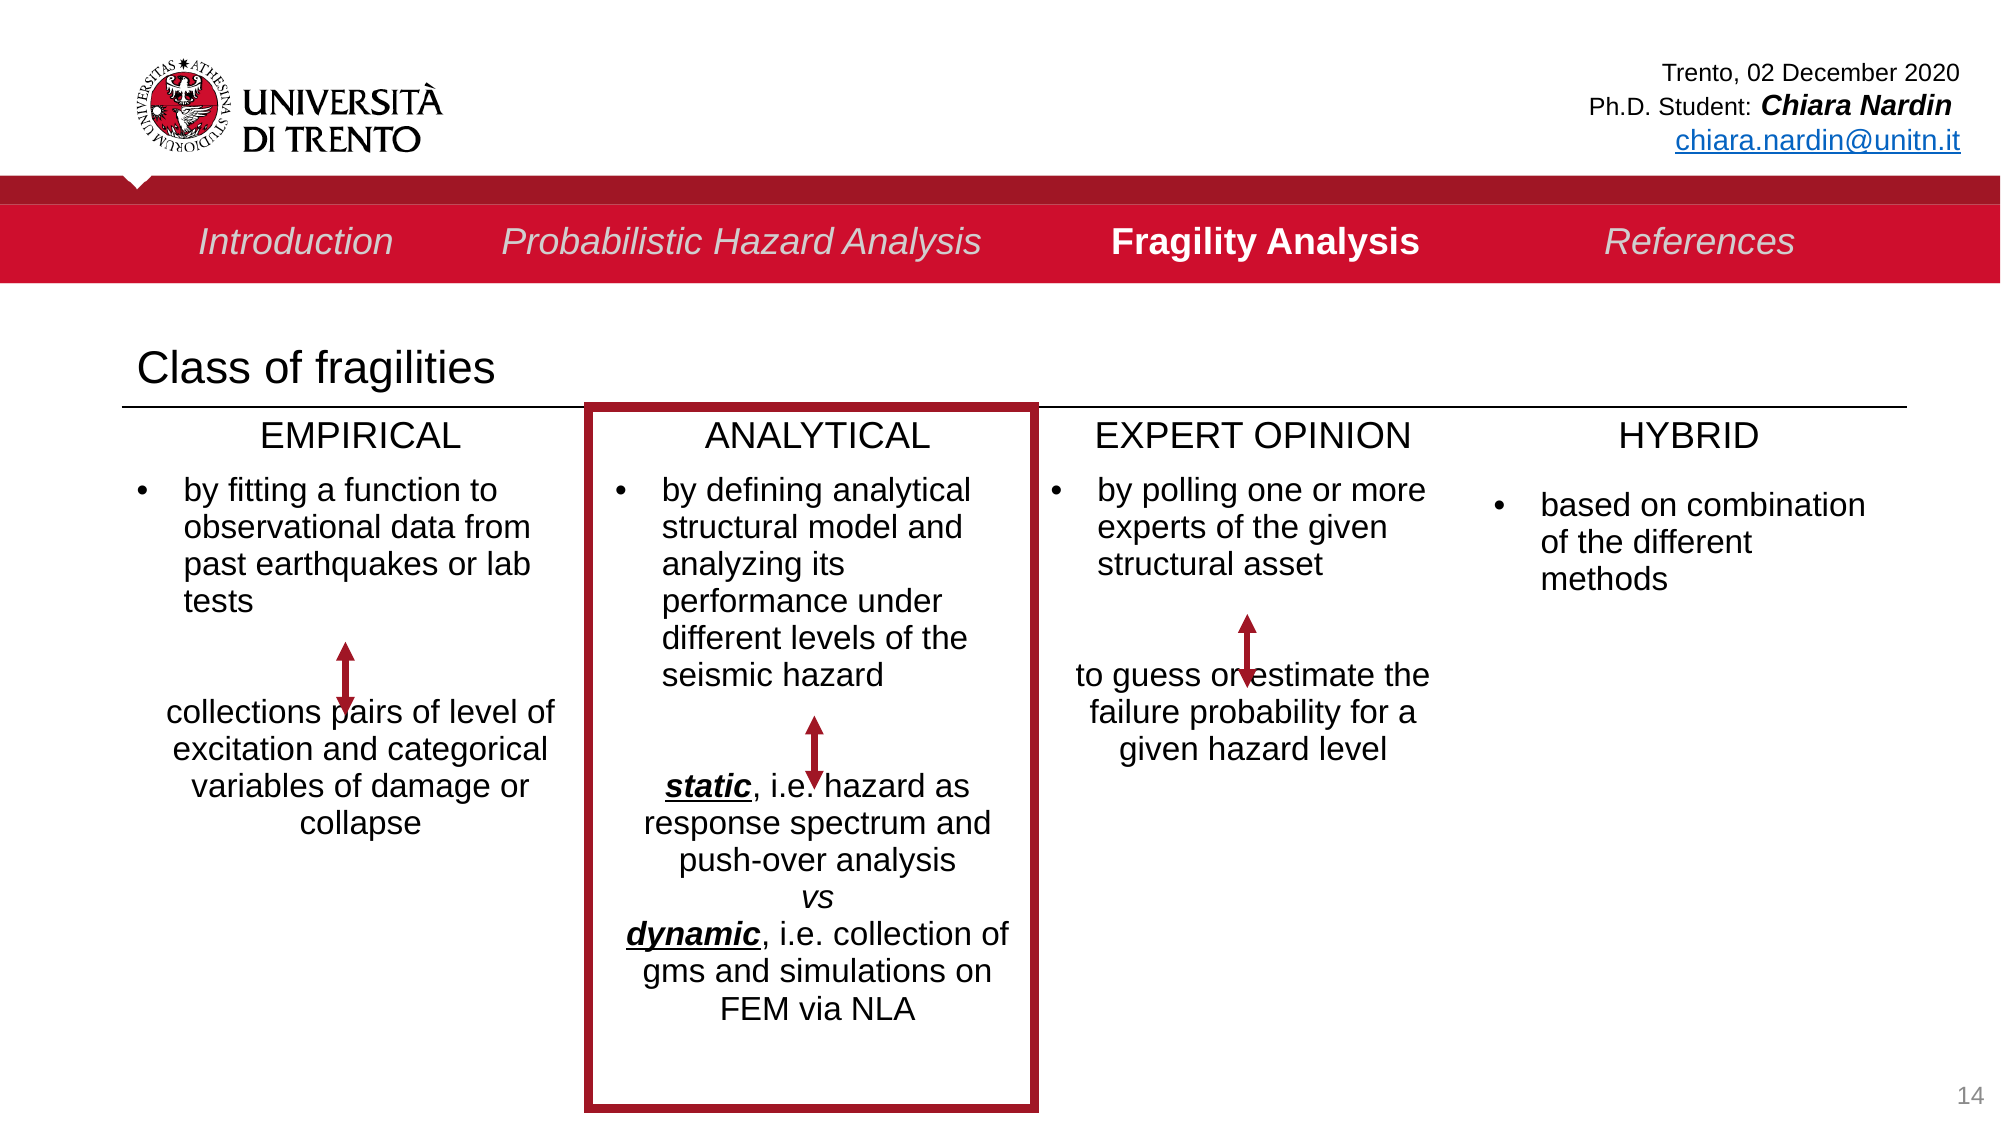

Trento, 02 December 2020
Ph.D. Student: Chiara Nardin
chiara.nardin@unitn.it
| Introduction | Probabilistic Hazard Analysis | Fragility Analysis | References |
| --- | --- | --- | --- |
Class of fragilities
| EMPIRICAL | ANALYTICAL | EXPERT OPINION | HYBRID |
| --- | --- | --- | --- |
| by fitting a function to observational data from past earthquakes or lab tests collections pairs of level of excitation and categorical variables of damage or collapse | by defining analytical structural model and analyzing its performance under different levels of the seismic hazard static, i.e. hazard as response spectrum and push-over analysis vs dynamic, i.e. collection of gms and simulations on FEM via NLA | by polling one or more experts of the given structural asset to guess or estimate the failure probability for a given hazard level | based on combination of the different methods |

14